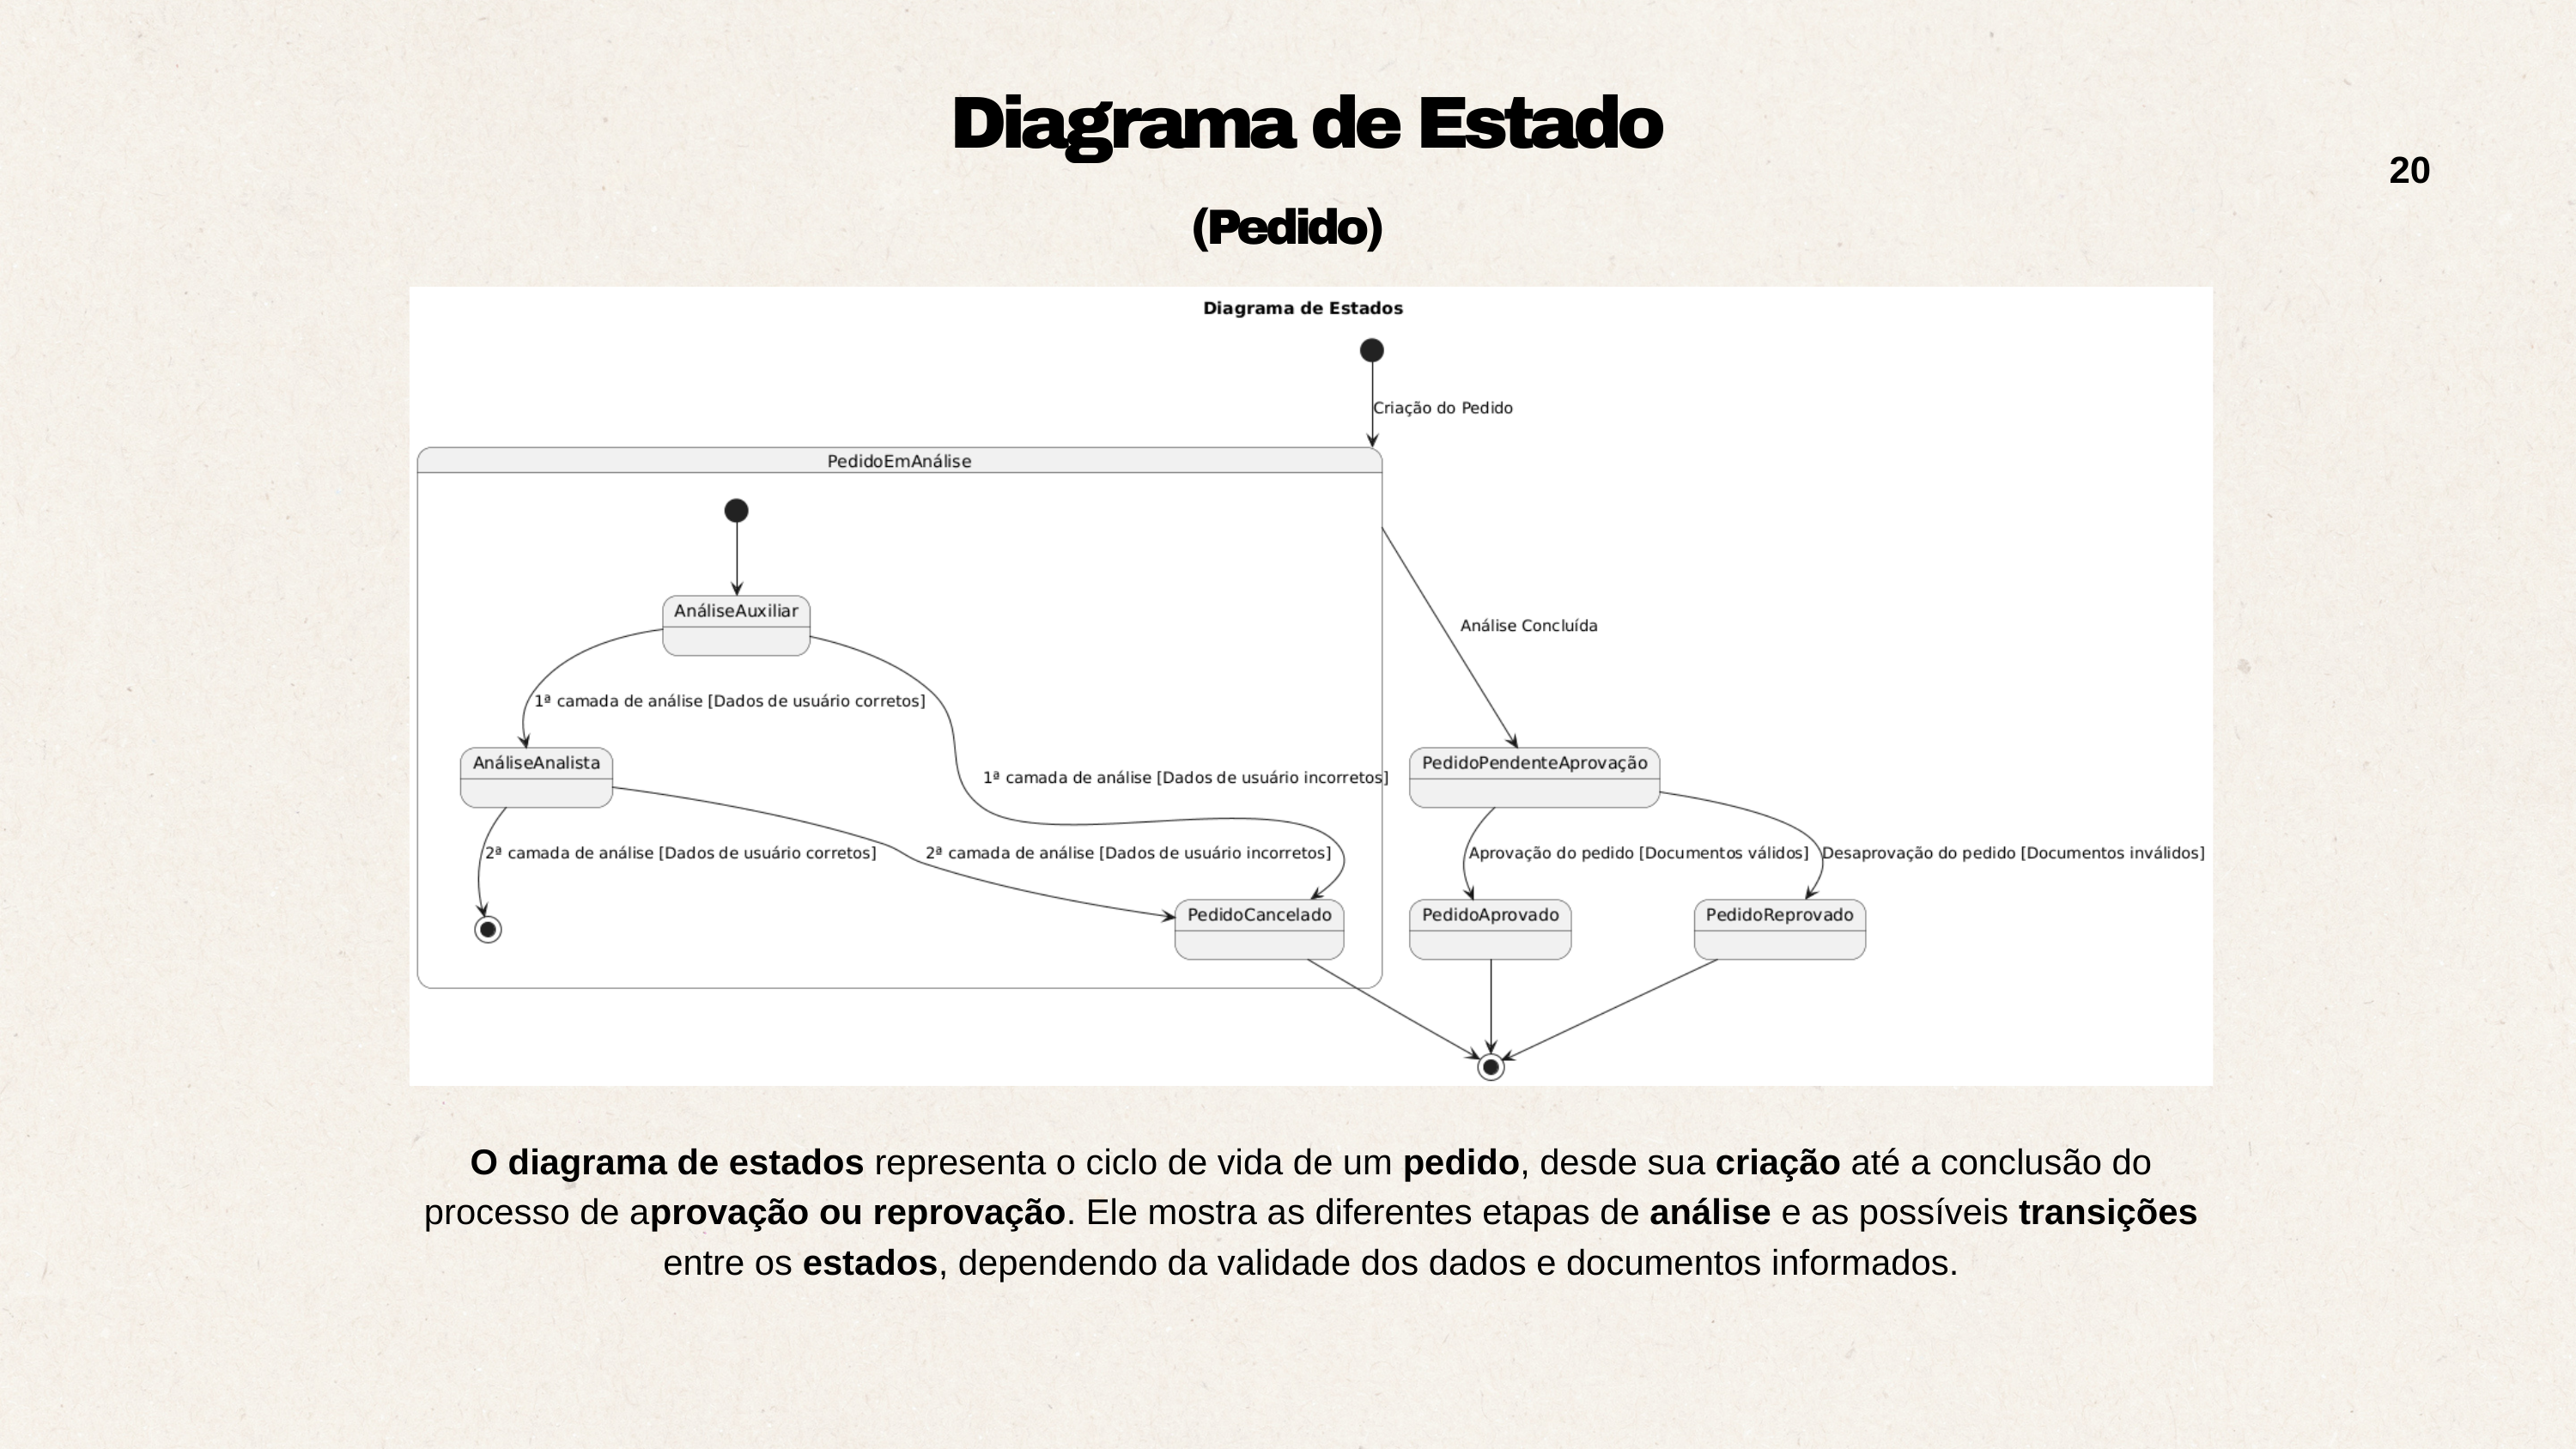

Diagrama de Estado
20
(Pedido)

O diagrama de estados representa o ciclo de vida de um pedido, desde sua criação até a conclusão do processo de aprovação ou reprovação. Ele mostra as diferentes etapas de análise e as possíveis transições entre os estados, dependendo da validade dos dados e documentos informados.